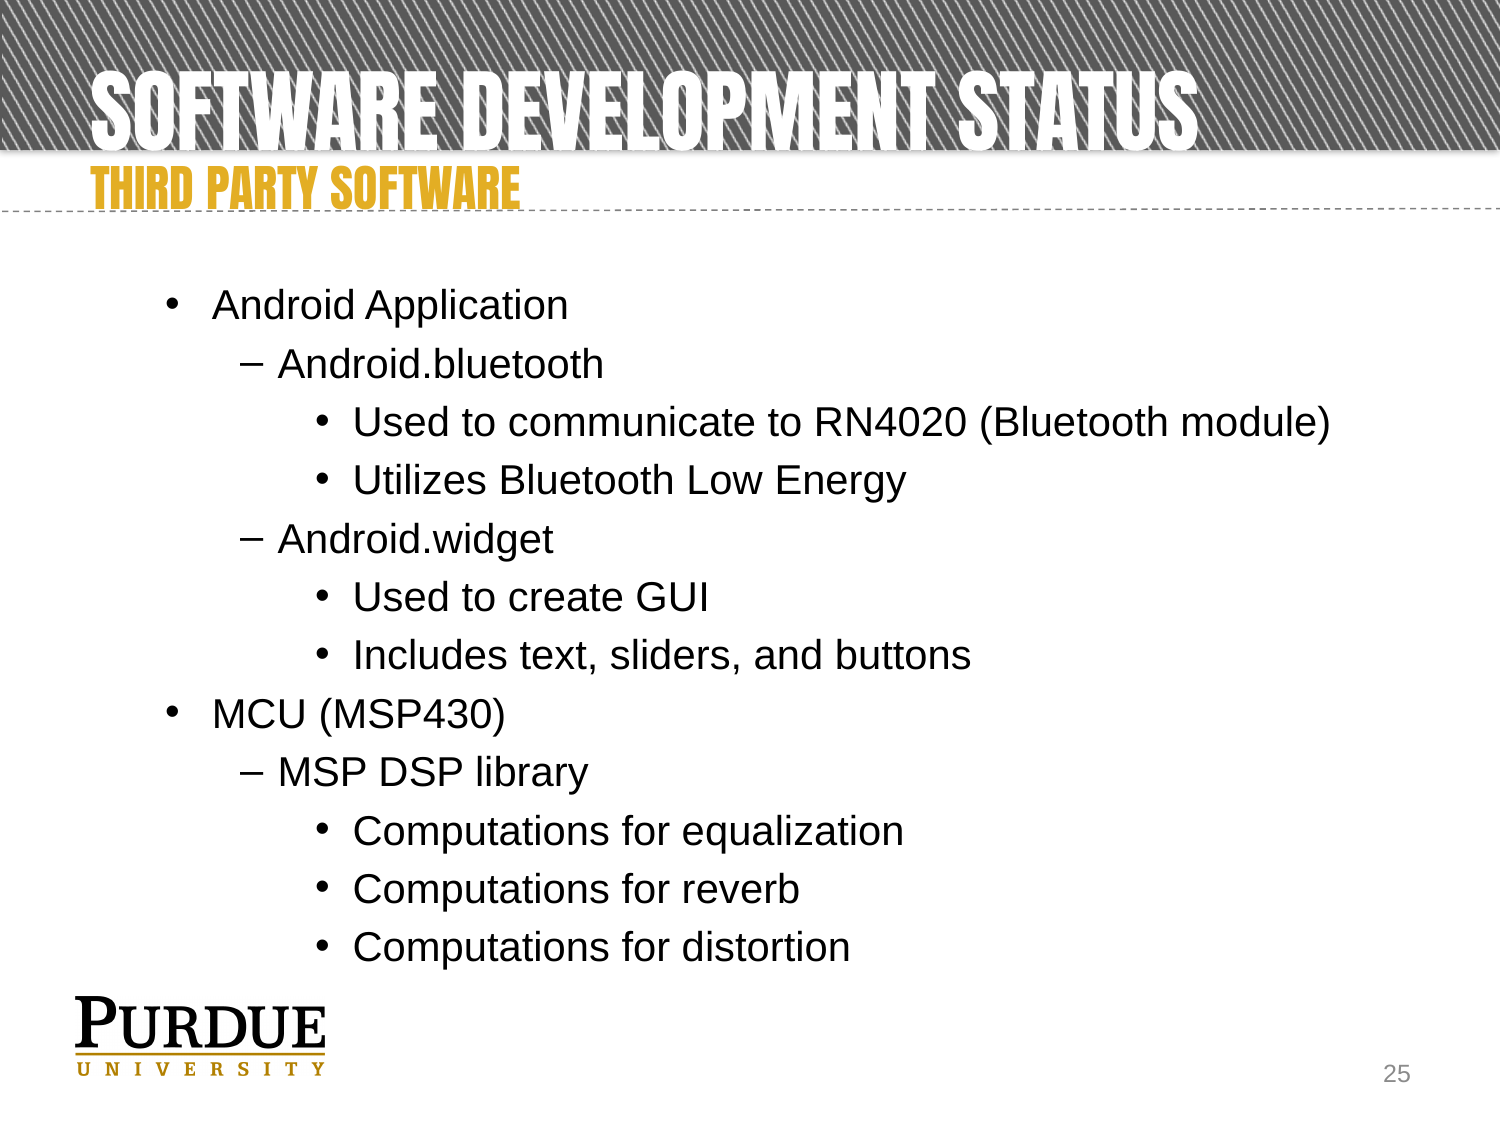

# Software Development Status
Third party software

Android Application
Android.bluetooth
Used to communicate to RN4020 (Bluetooth module)
Utilizes Bluetooth Low Energy
Android.widget
Used to create GUI
Includes text, sliders, and buttons
MCU (MSP430)
MSP DSP library
Computations for equalization
Computations for reverb
Computations for distortion

25